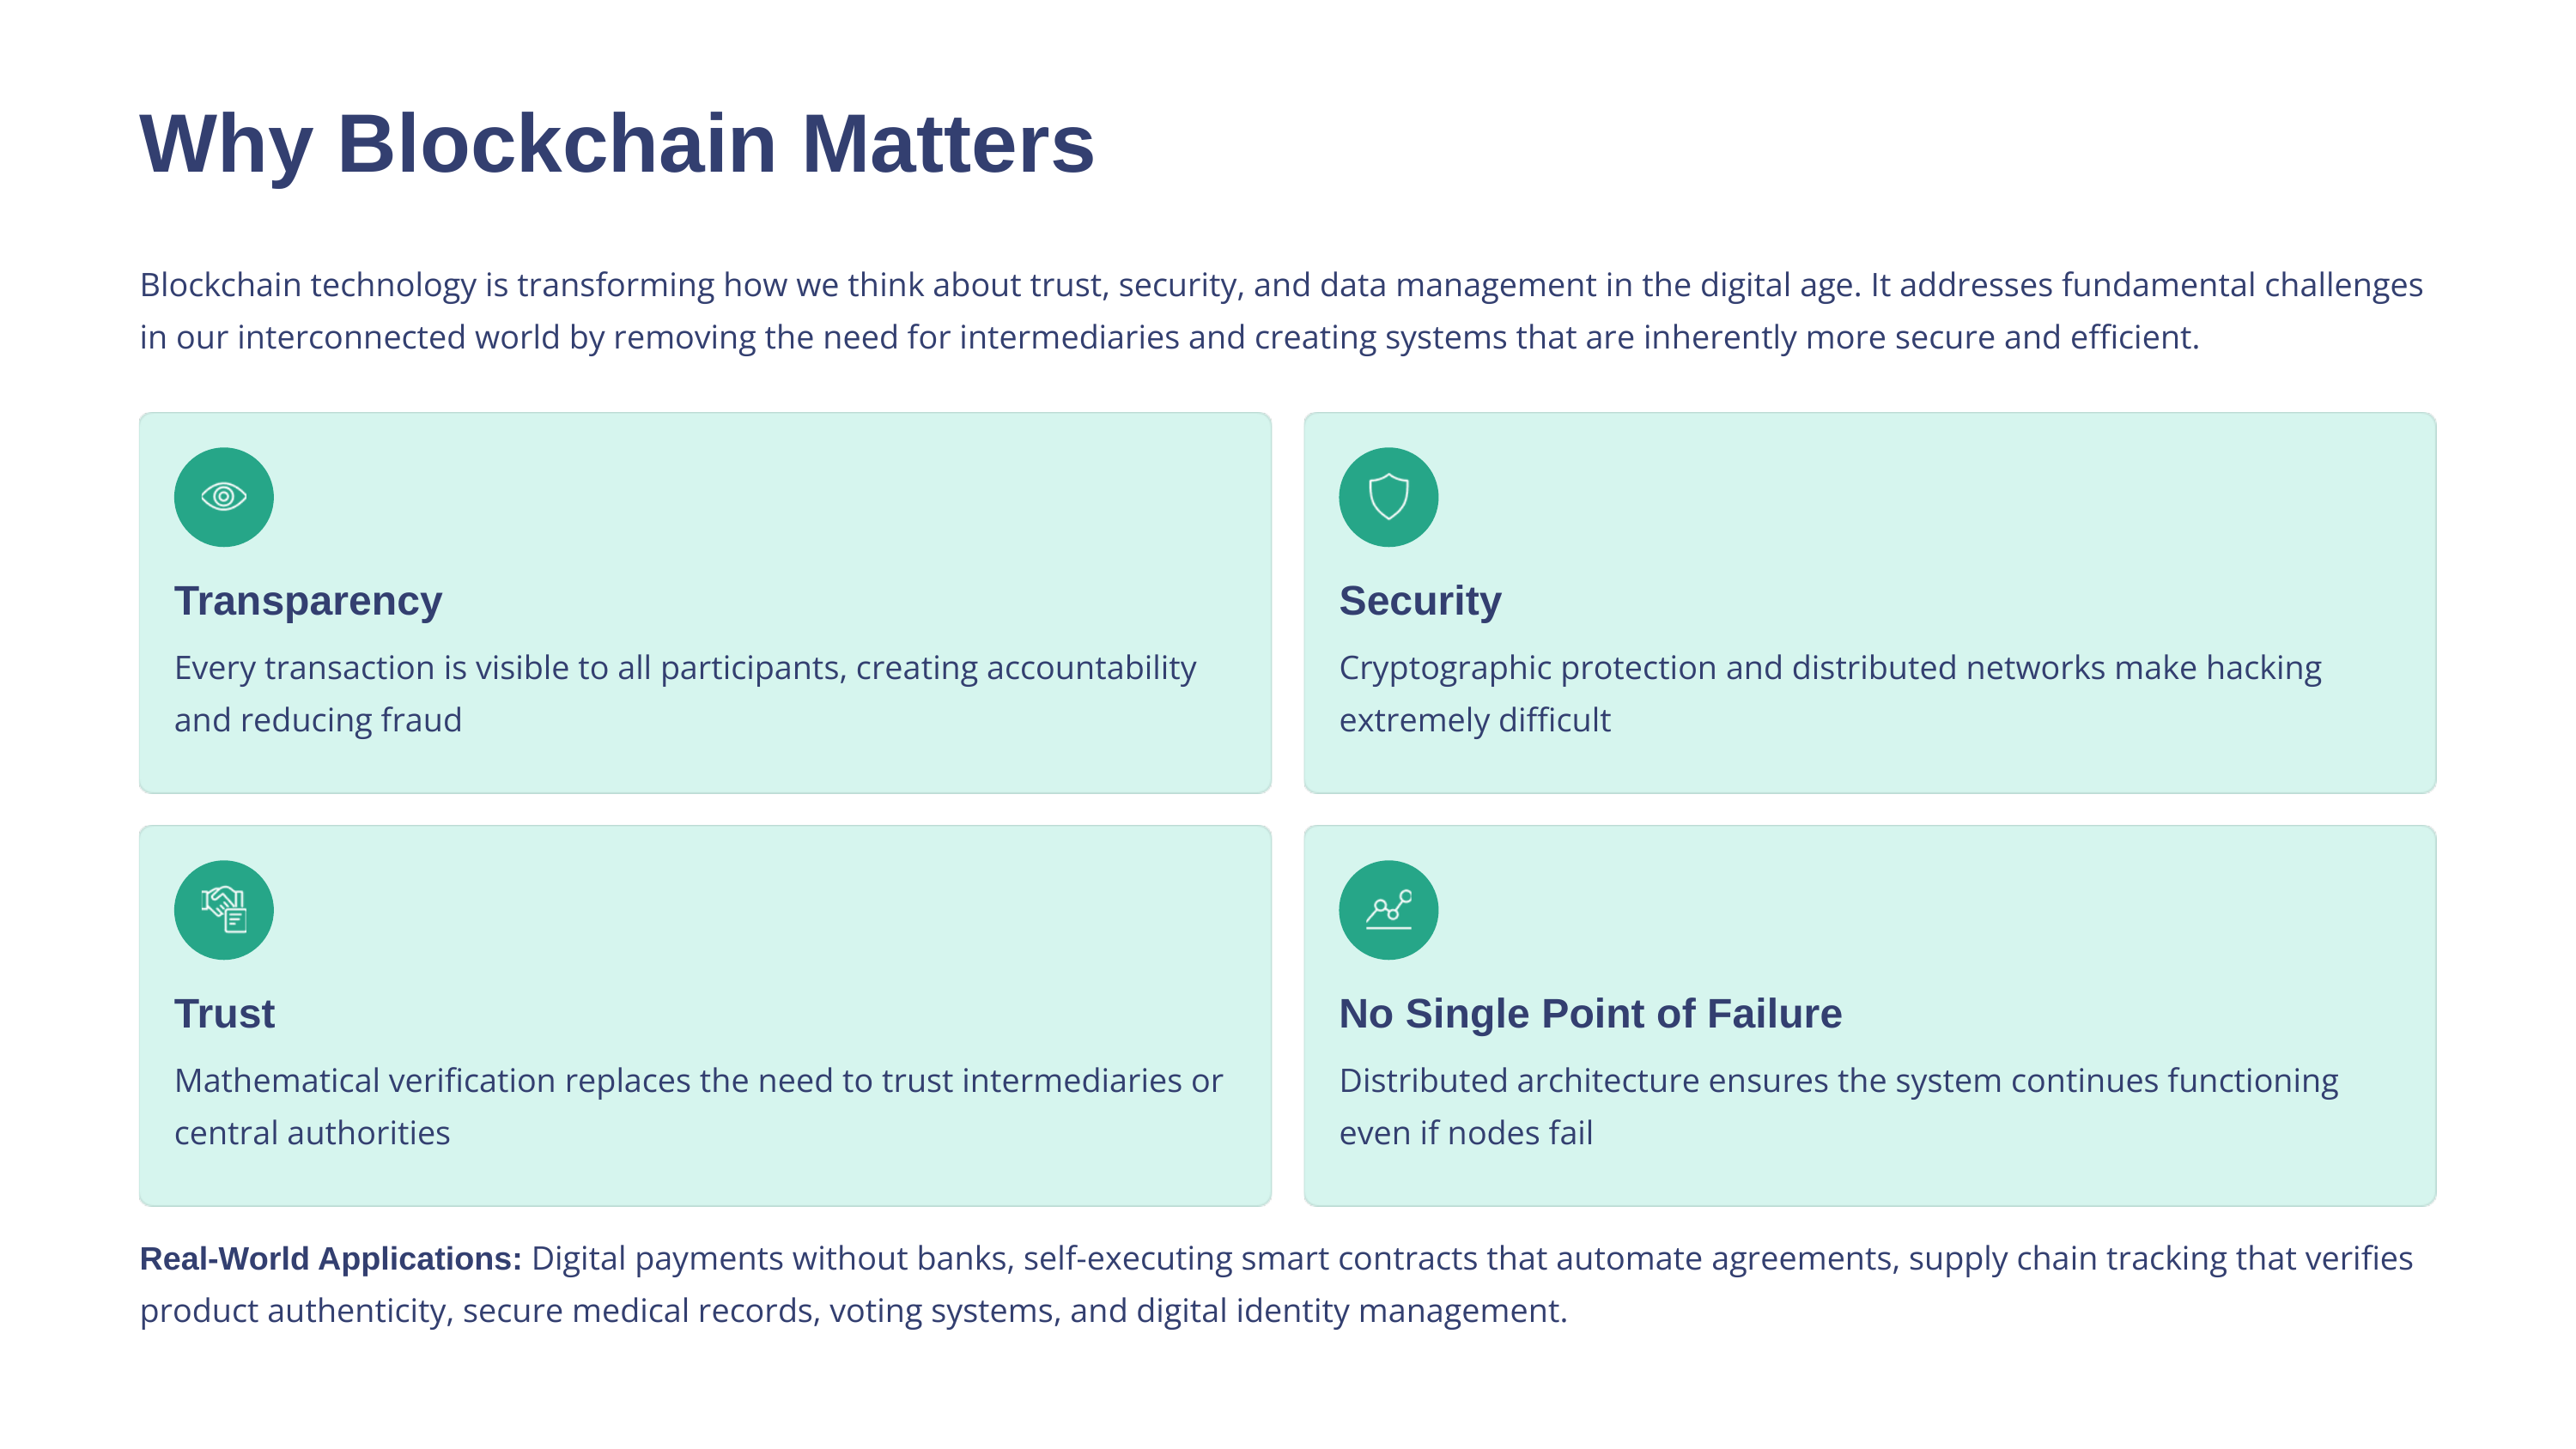

Why Blockchain Matters
Blockchain technology is transforming how we think about trust, security, and data management in the digital age. It addresses fundamental challenges in our interconnected world by removing the need for intermediaries and creating systems that are inherently more secure and efficient.

Transparency
Security
Every transaction is visible to all participants, creating accountability and reducing fraud
Cryptographic protection and distributed networks make hacking extremely difficult

Trust
No Single Point of Failure
Mathematical verification replaces the need to trust intermediaries or central authorities
Distributed architecture ensures the system continues functioning even if nodes fail
Real-World Applications: Digital payments without banks, self-executing smart contracts that automate agreements, supply chain tracking that verifies product authenticity, secure medical records, voting systems, and digital identity management.